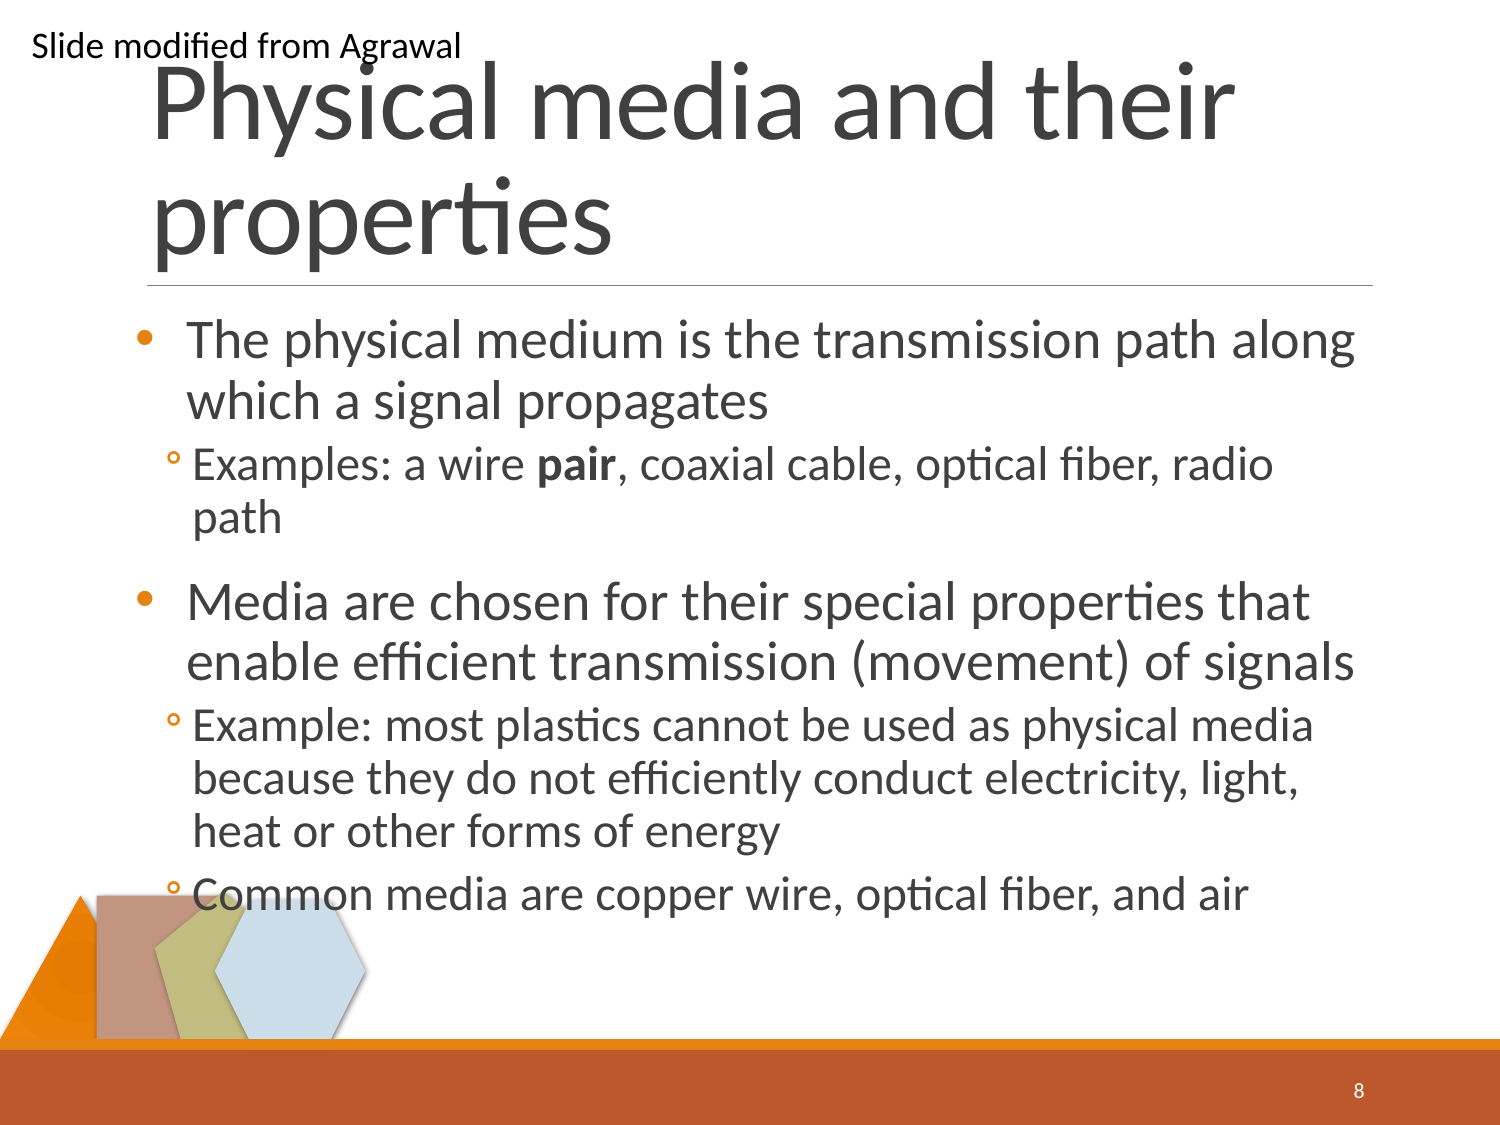

Slide modified from Agrawal
# Physical media and their properties
The physical medium is the transmission path along which a signal propagates
Examples: a wire pair, coaxial cable, optical fiber, radio path
Media are chosen for their special properties that enable efficient transmission (movement) of signals
Example: most plastics cannot be used as physical media because they do not efficiently conduct electricity, light, heat or other forms of energy
Common media are copper wire, optical fiber, and air
8